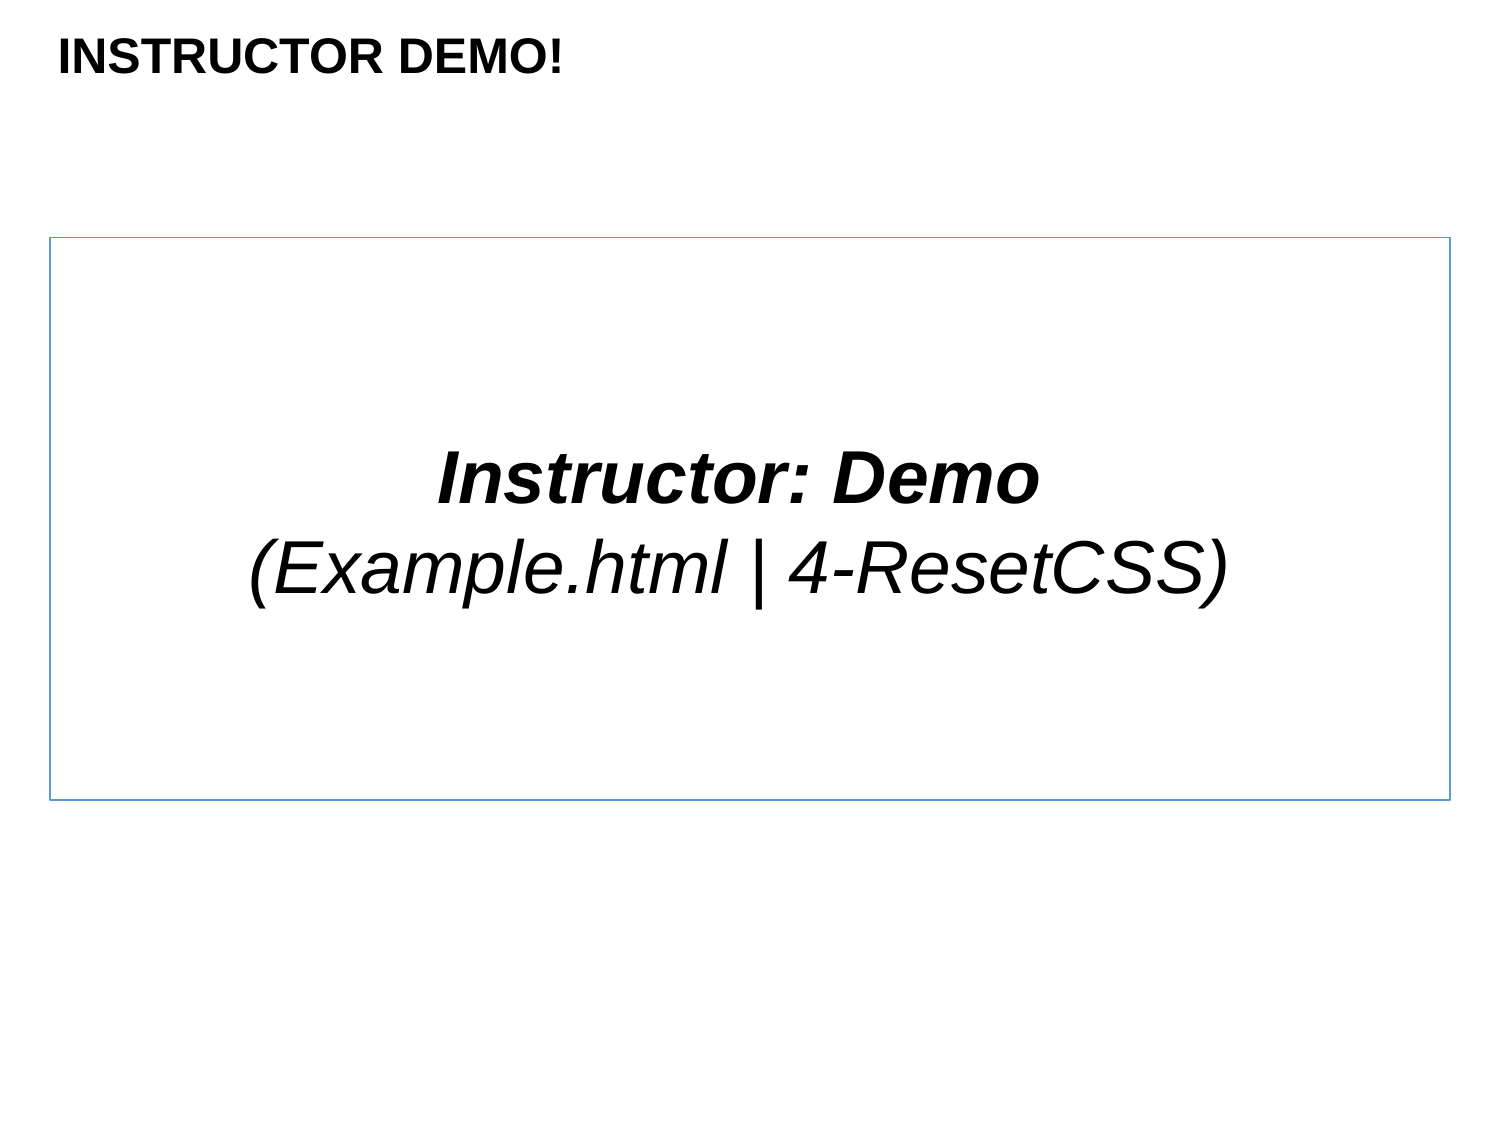

INSTRUCTOR DEMO!

Instructor: Demo
(Example.html | 4-ResetCSS)